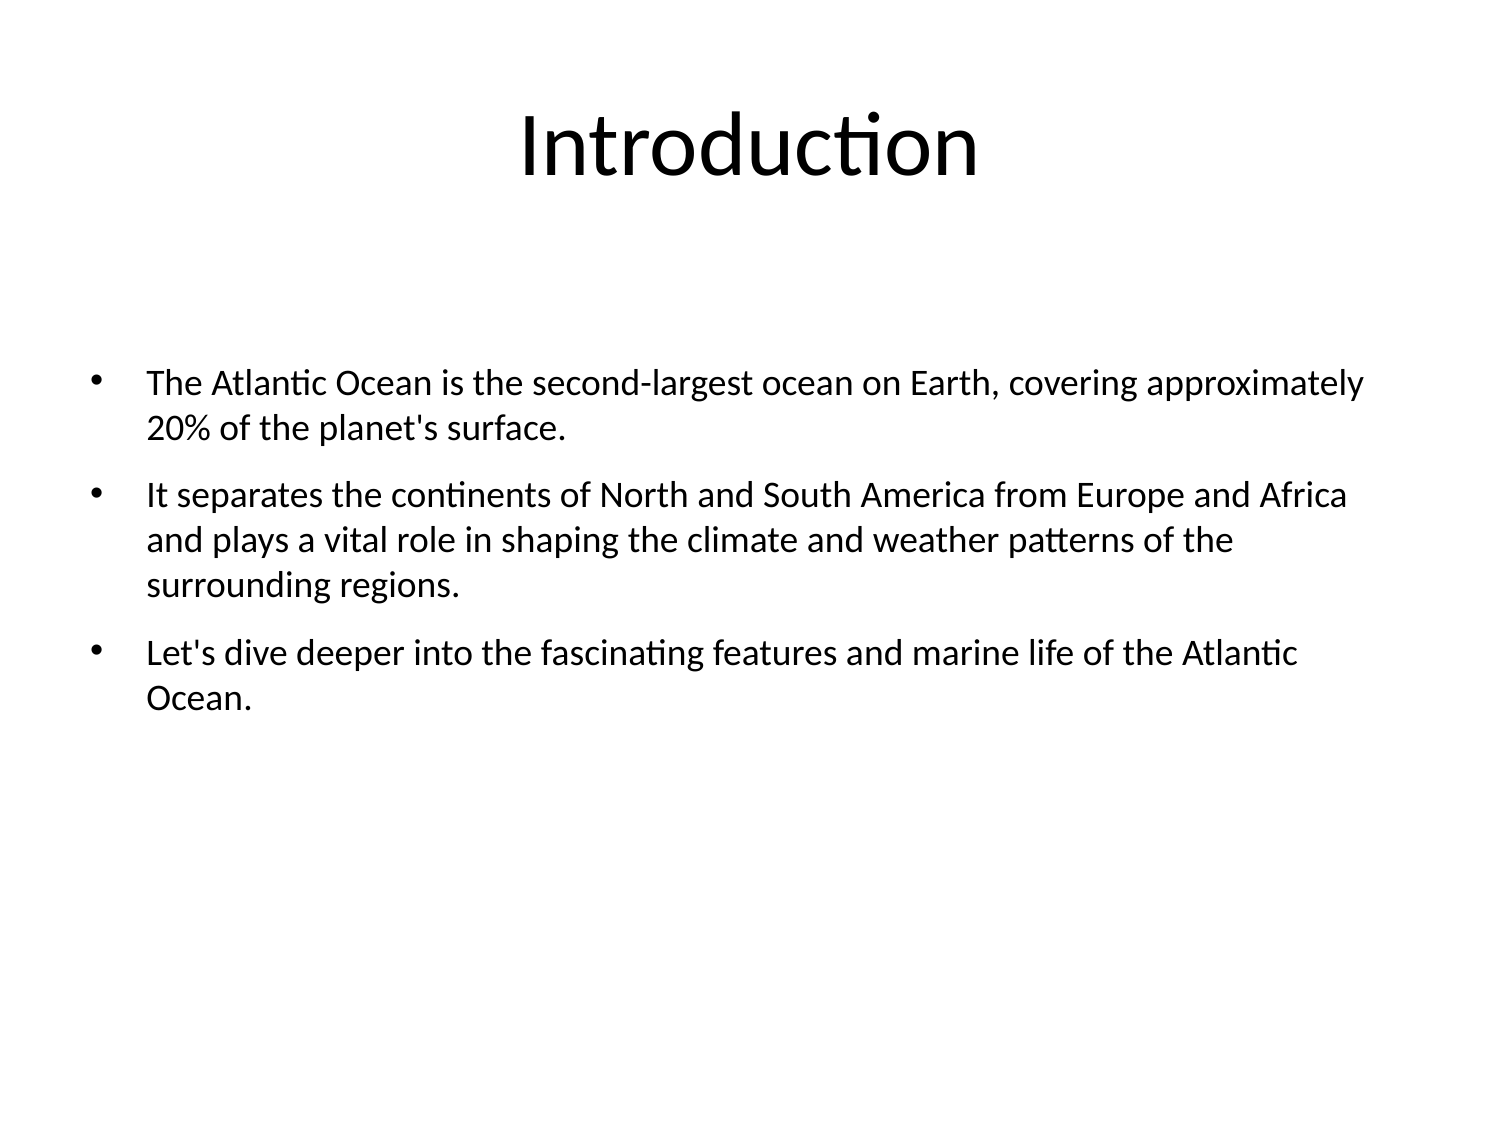

# Introduction

The Atlantic Ocean is the second-largest ocean on Earth, covering approximately 20% of the planet's surface.
It separates the continents of North and South America from Europe and Africa and plays a vital role in shaping the climate and weather patterns of the surrounding regions.
Let's dive deeper into the fascinating features and marine life of the Atlantic Ocean.